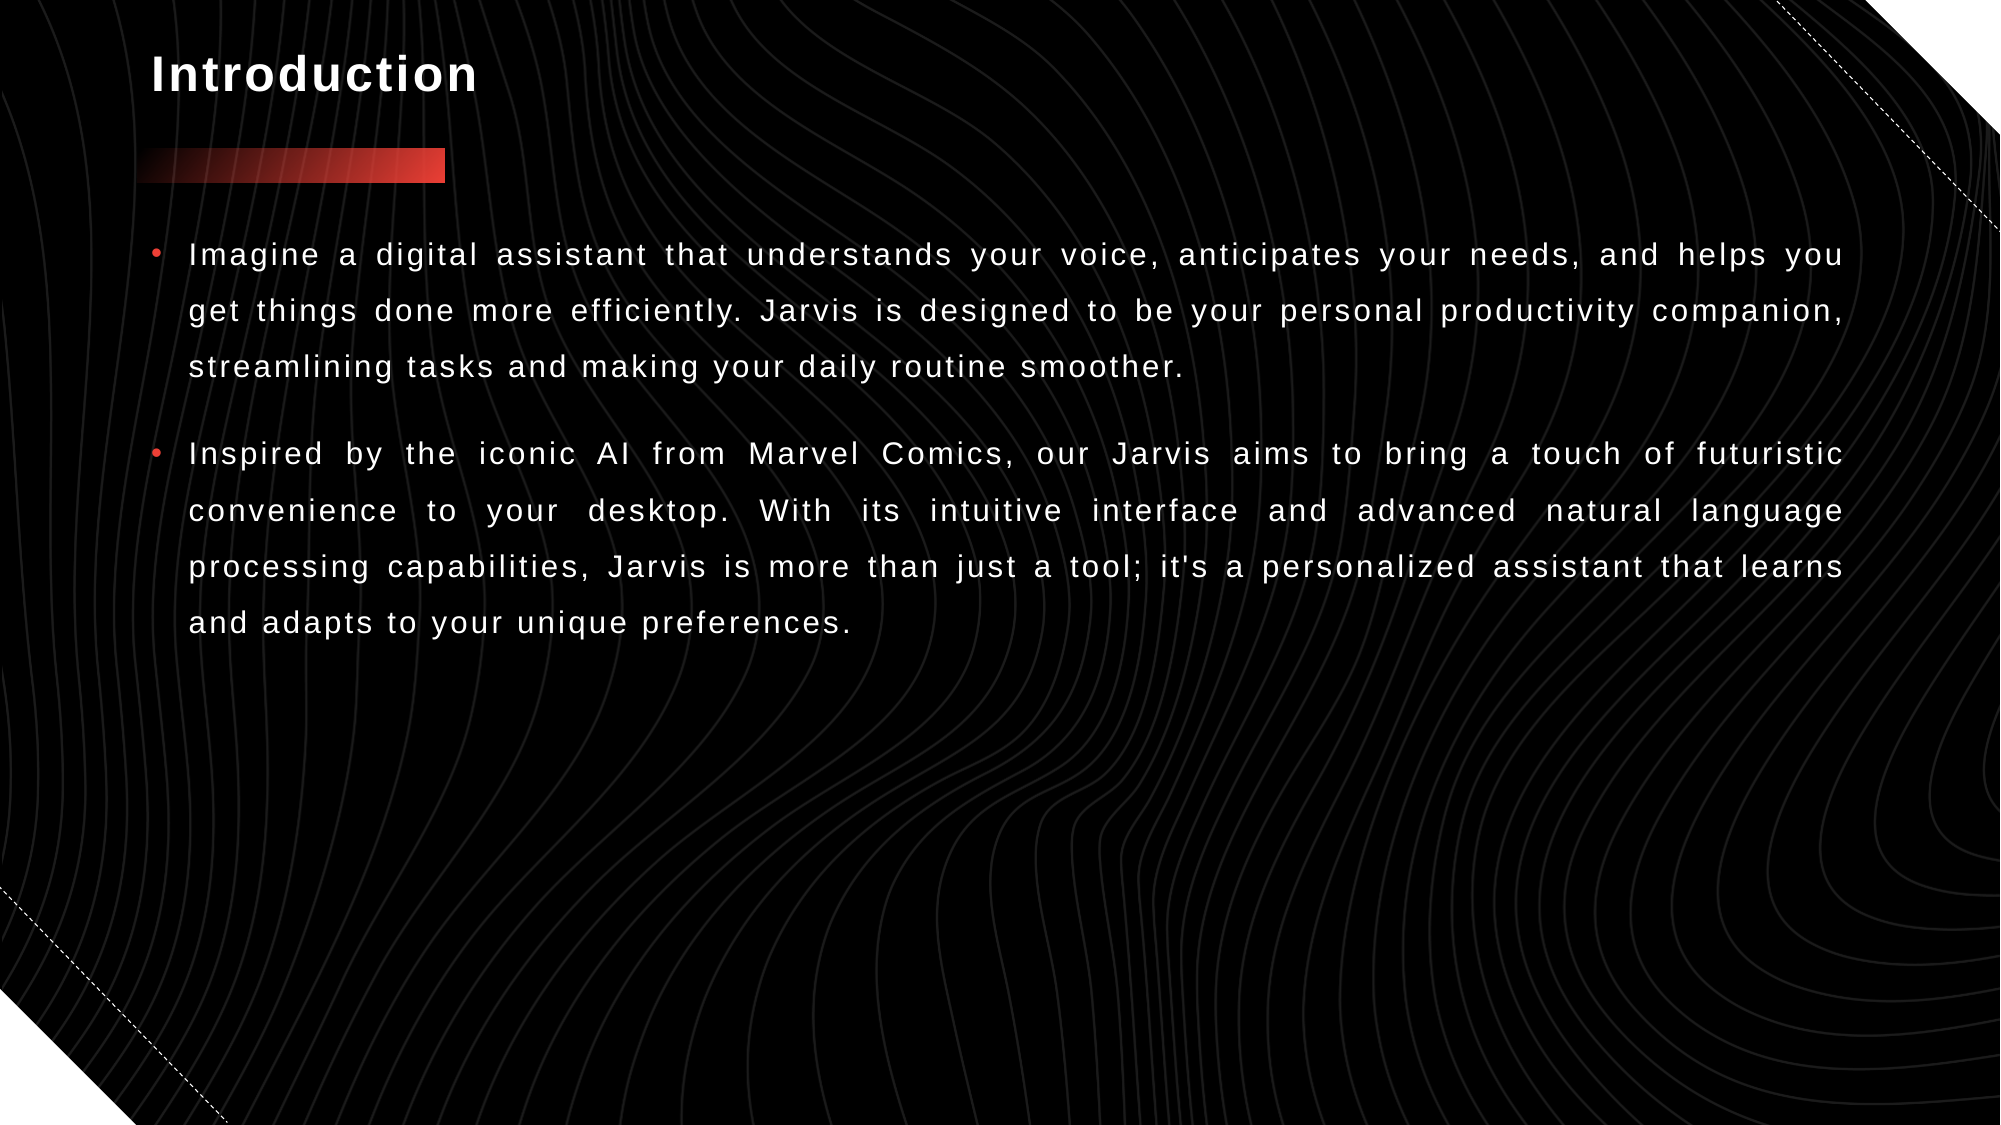

# Introduction
Imagine a digital assistant that understands your voice, anticipates your needs, and helps you get things done more efficiently. Jarvis is designed to be your personal productivity companion, streamlining tasks and making your daily routine smoother.
Inspired by the iconic AI from Marvel Comics, our Jarvis aims to bring a touch of futuristic convenience to your desktop. With its intuitive interface and advanced natural language processing capabilities, Jarvis is more than just a tool; it's a personalized assistant that learns and adapts to your unique preferences.